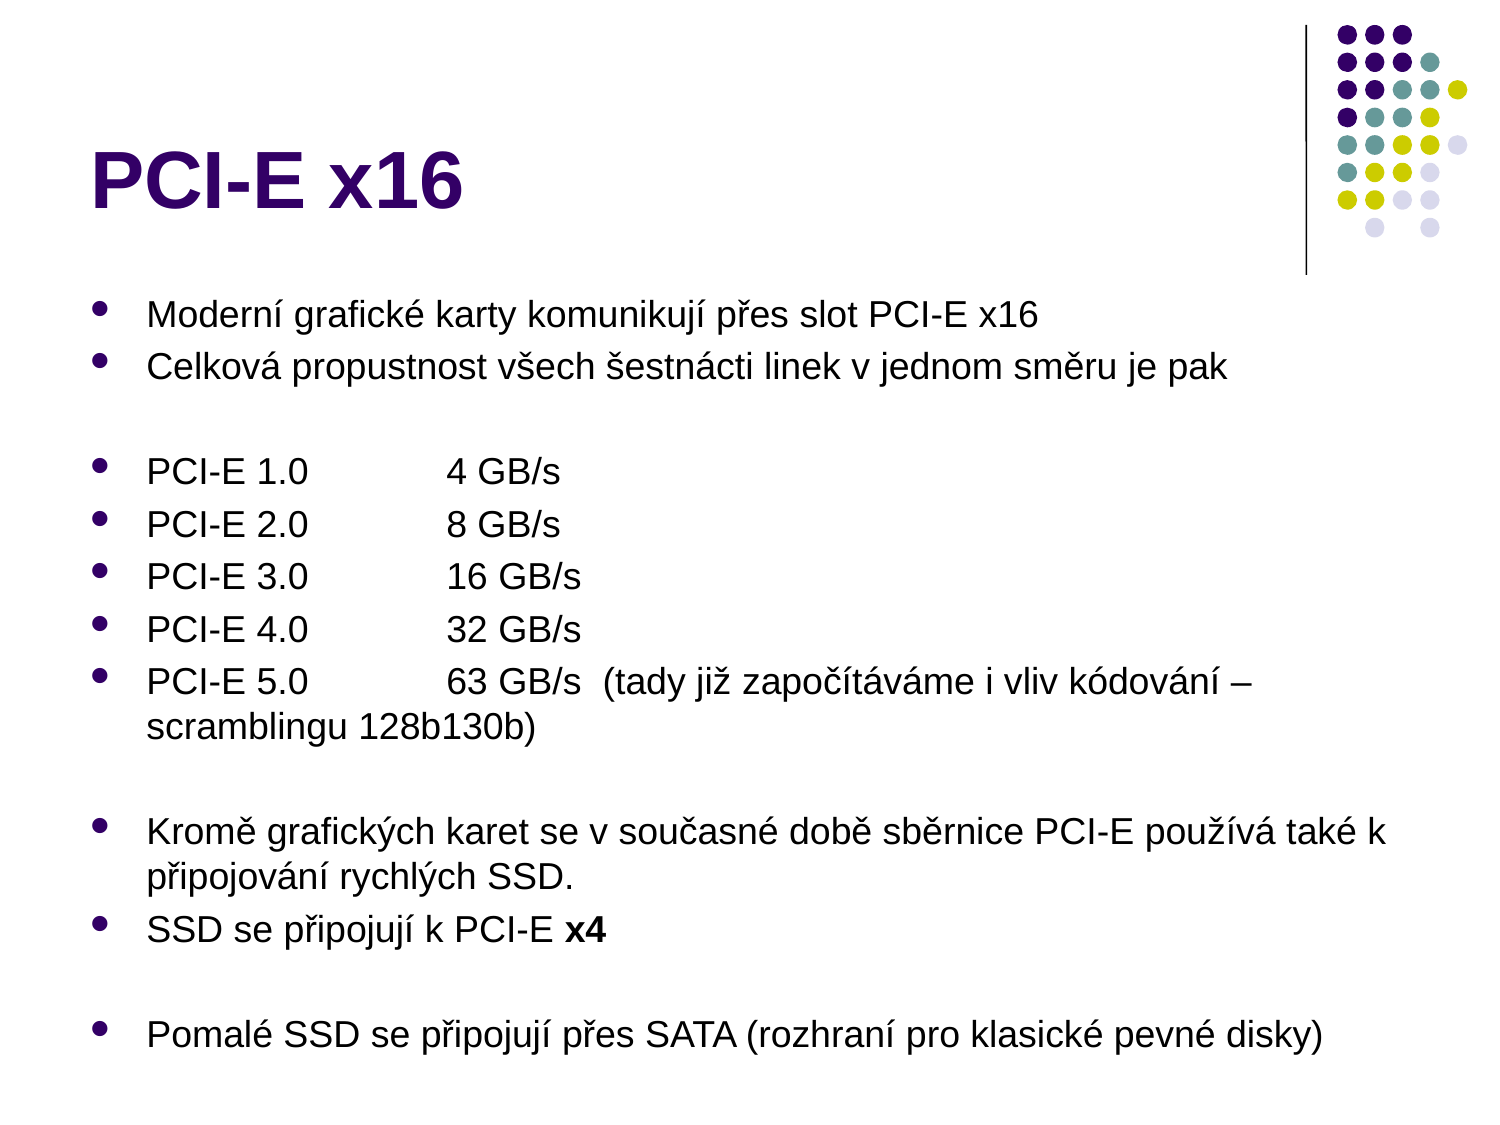

# PCI-E x16
Moderní grafické karty komunikují přes slot PCI-E x16
Celková propustnost všech šestnácti linek v jednom směru je pak

PCI-E 1.0	4 GB/s
PCI-E 2.0	8 GB/s
PCI-E 3.0	16 GB/s
PCI-E 4.0	32 GB/s
PCI-E 5.0	63 GB/s  (tady již započítáváme i vliv kódování – scramblingu 128b130b)

Kromě grafických karet se v současné době sběrnice PCI-E používá také k připojování rychlých SSD.
SSD se připojují k PCI-E x4

Pomalé SSD se připojují přes SATA (rozhraní pro klasické pevné disky)